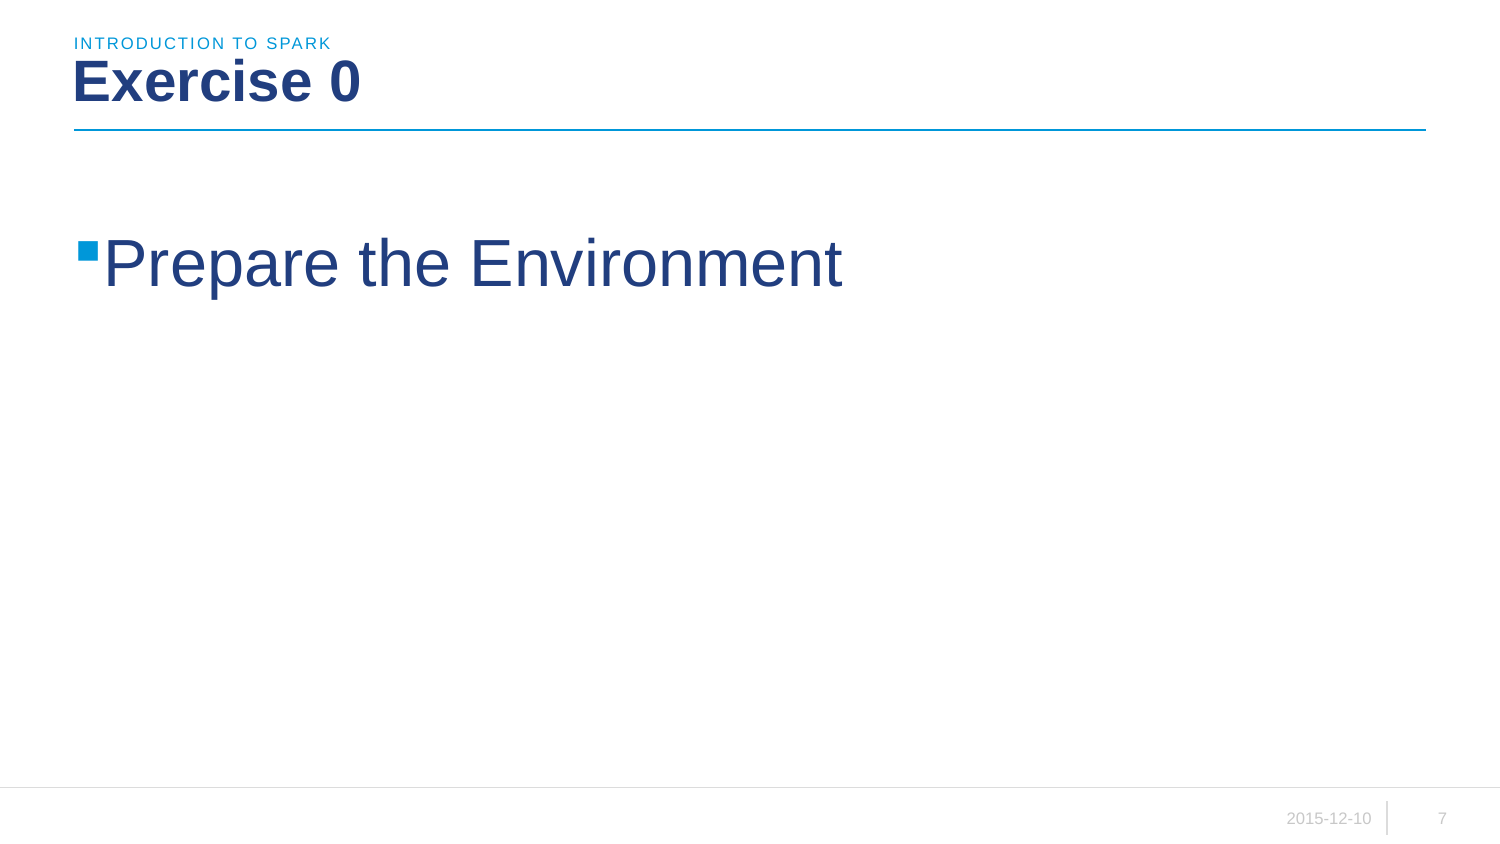

introduction to spark
# Exercise 0
Prepare the Environment